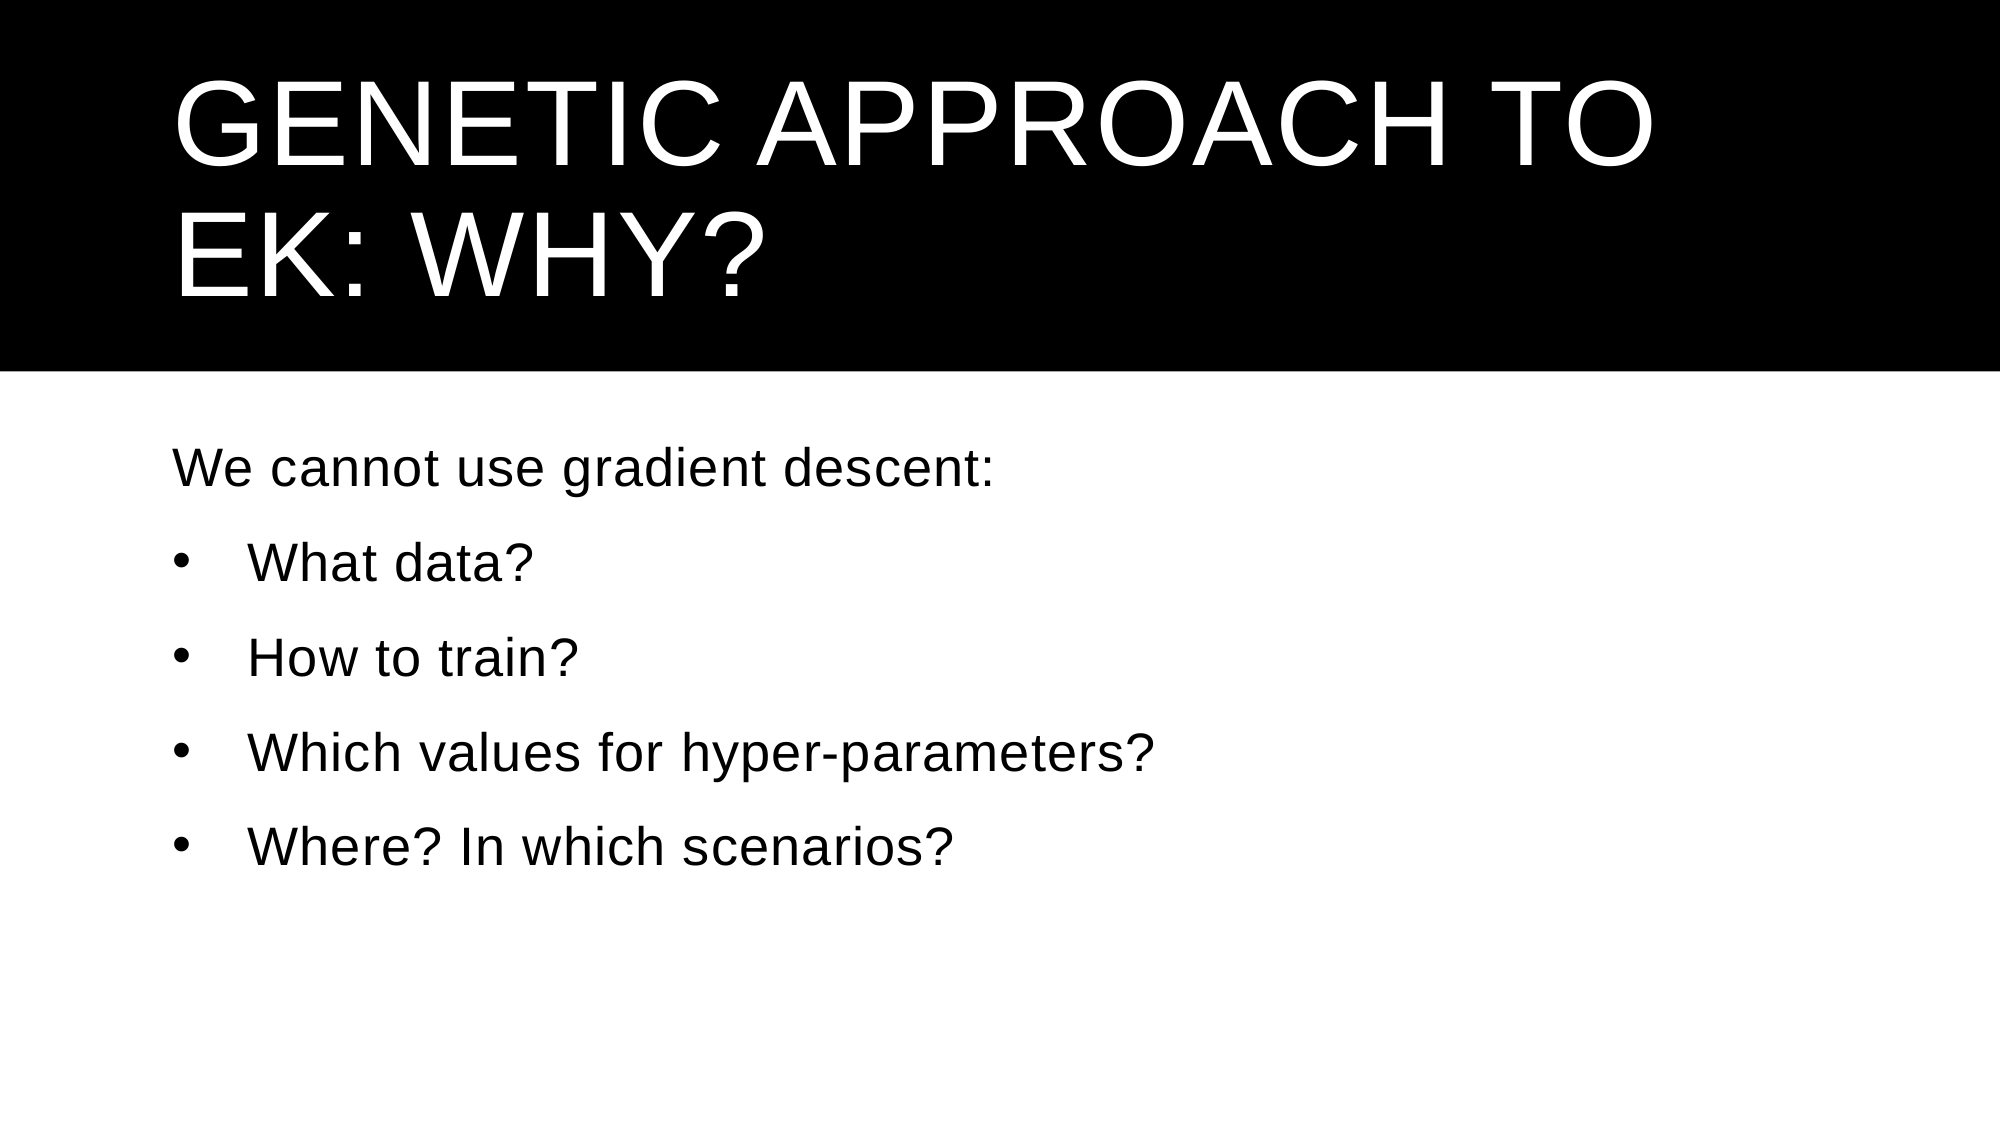

# Genetic approach to ek: why?
We cannot use gradient descent:
What data?
How to train?
Which values for hyper-parameters?
Where? In which scenarios?